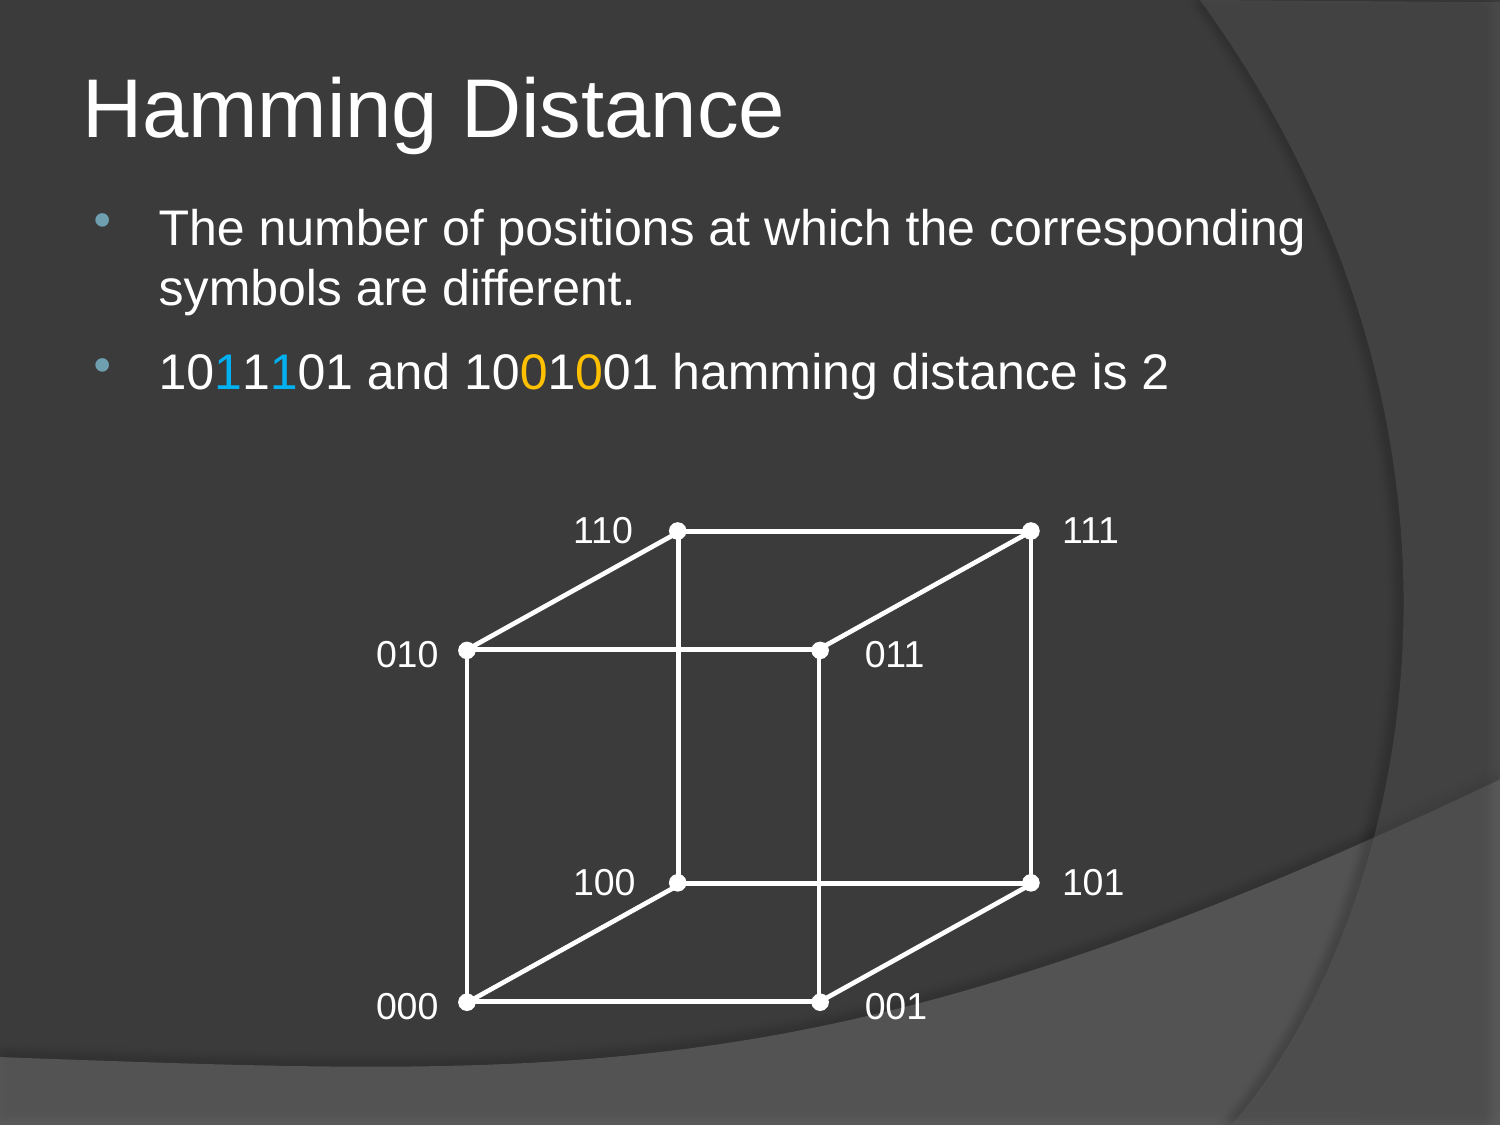

# Hamming Distance
The number of positions at which the corresponding symbols are different.
1011101 and 1001001 hamming distance is 2

110
111

010
011

100
101

000
001